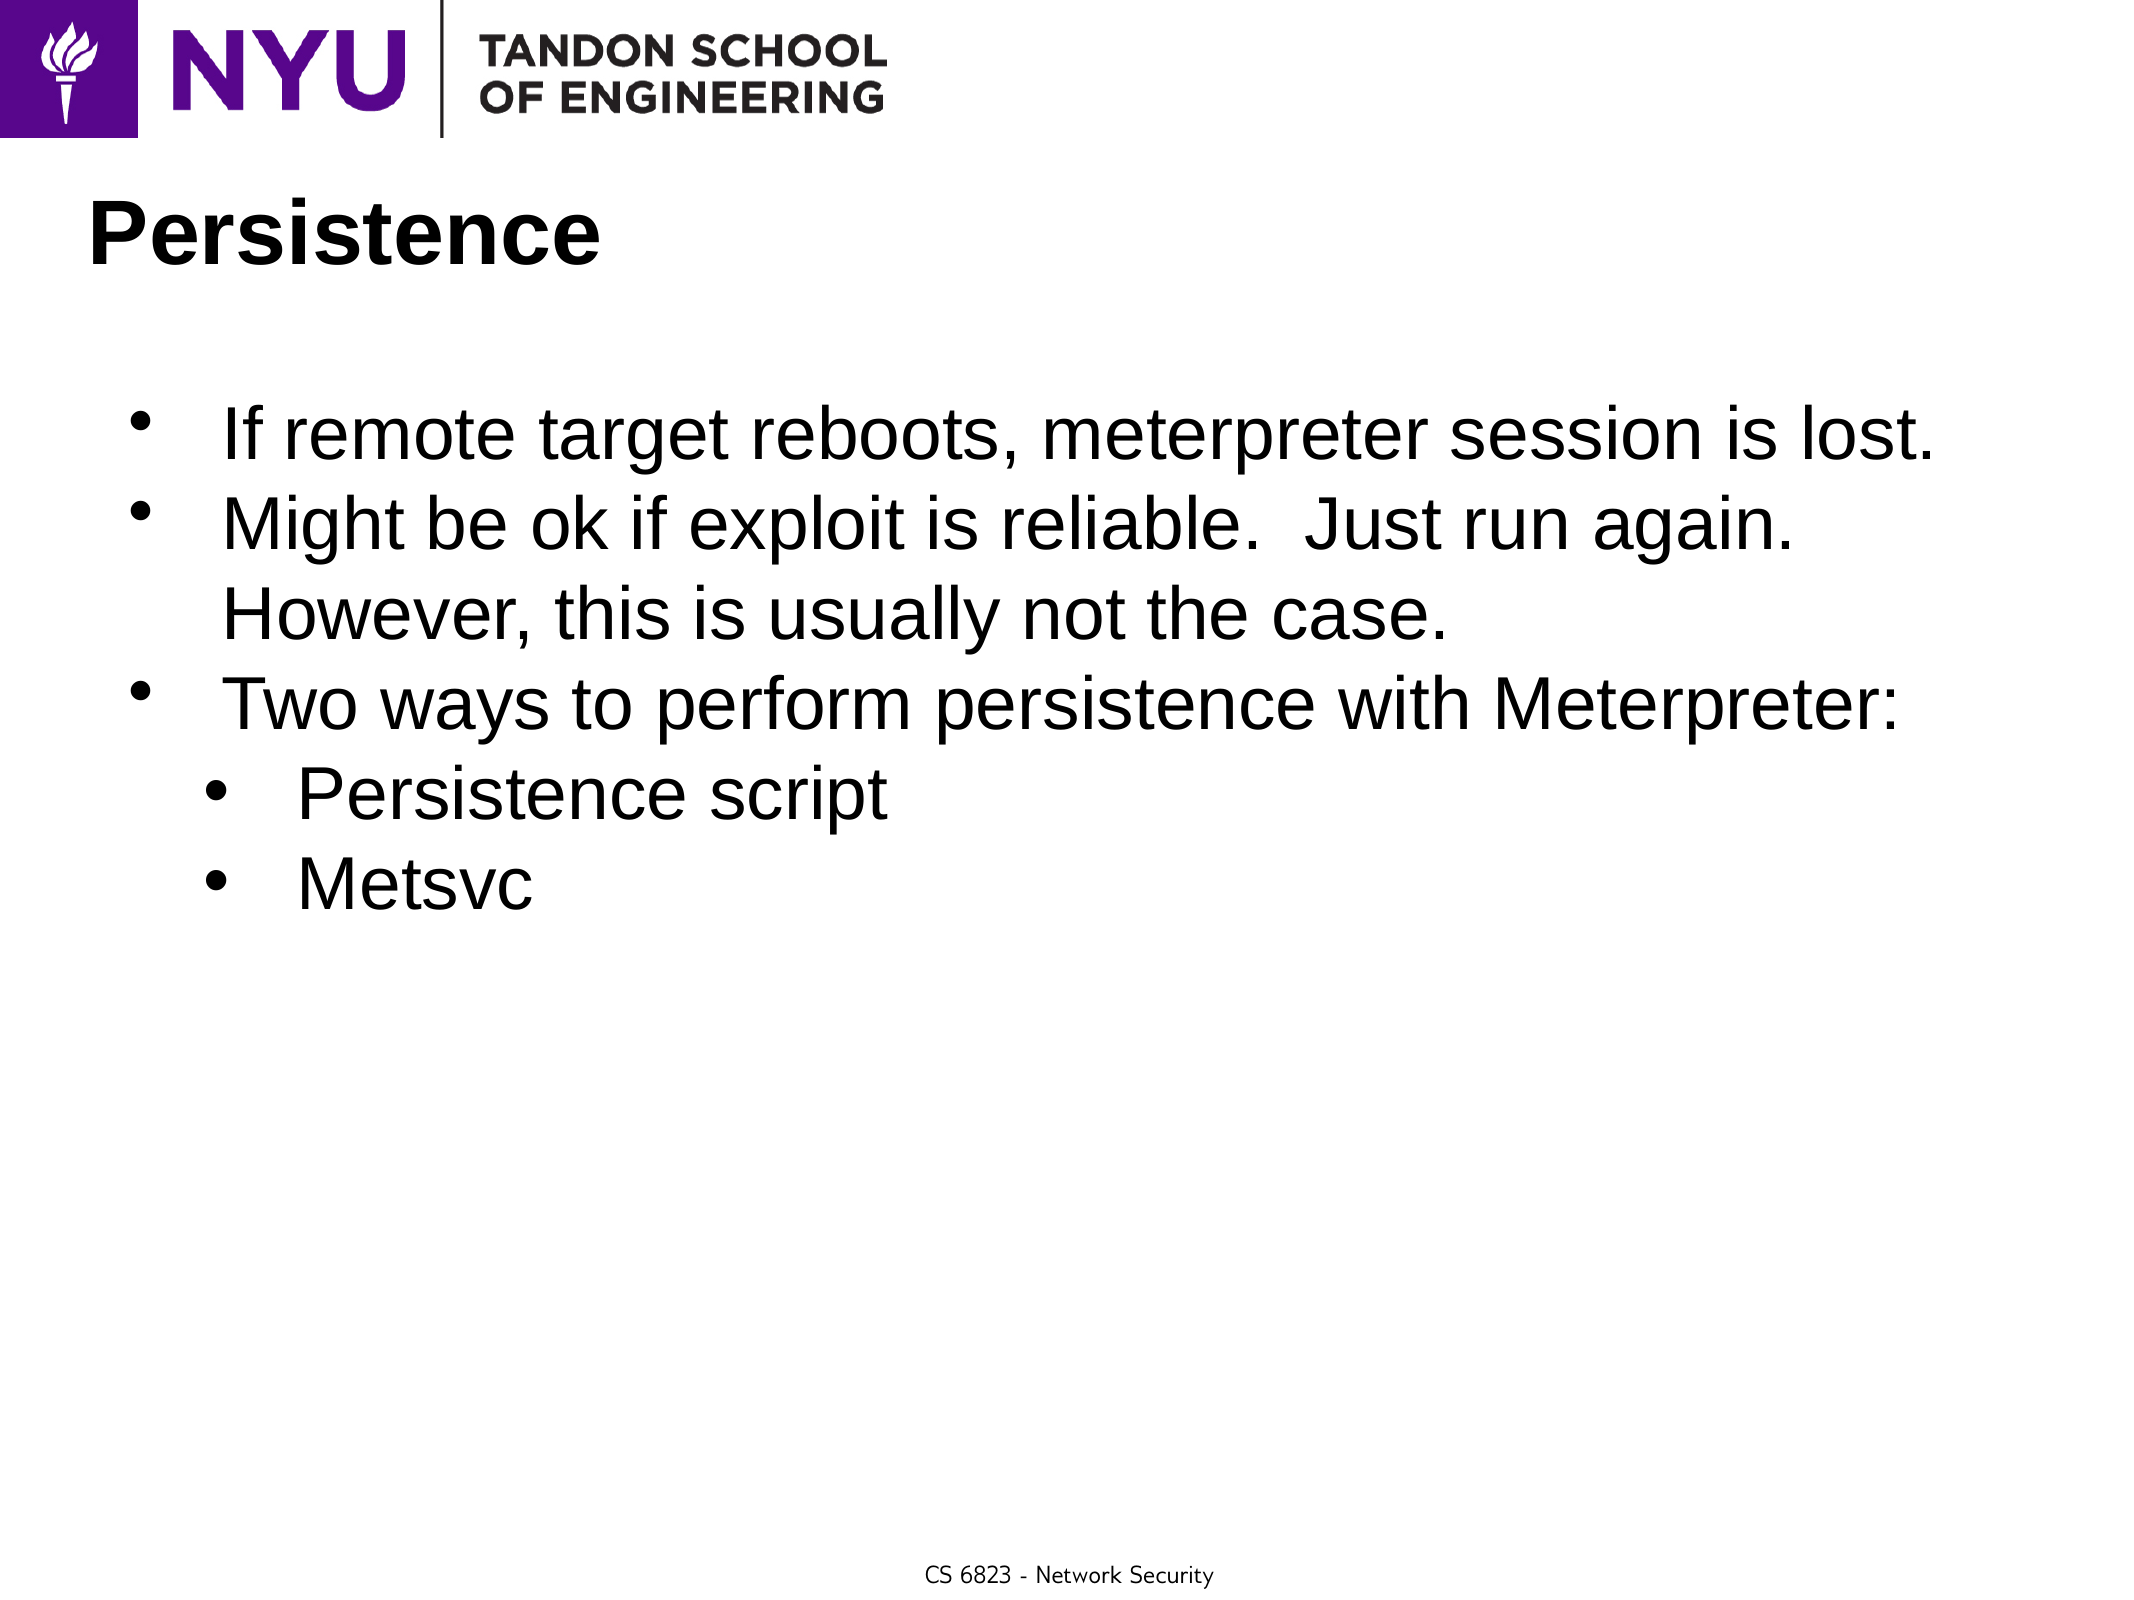

# Persistence
If remote target reboots, meterpreter session is lost.
Might be ok if exploit is reliable.  Just run again.   However, this is usually not the case.
Two ways to perform persistence with Meterpreter:
Persistence script
Metsvc